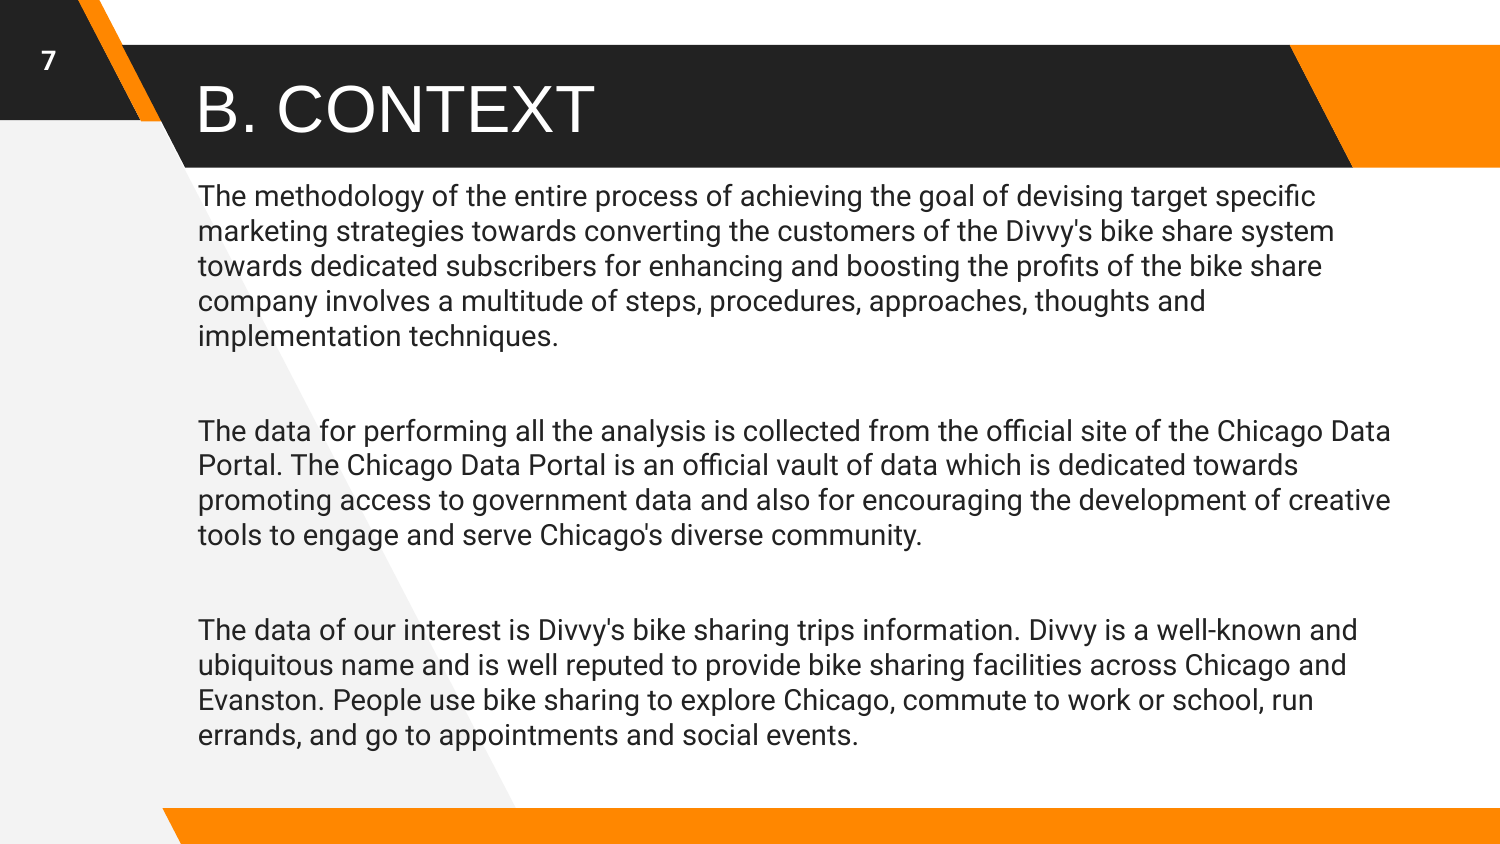

7
# B. CONTEXT
The methodology of the entire process of achieving the goal of devising target specific marketing strategies towards converting the customers of the Divvy's bike share system towards dedicated subscribers for enhancing and boosting the profits of the bike share company involves a multitude of steps, procedures, approaches, thoughts and implementation techniques.

The data for performing all the analysis is collected from the official site of the Chicago Data Portal. The Chicago Data Portal is an official vault of data which is dedicated towards promoting access to government data and also for encouraging the development of creative tools to engage and serve Chicago's diverse community.

The data of our interest is Divvy's bike sharing trips information. Divvy is a well-known and ubiquitous name and is well reputed to provide bike sharing facilities across Chicago and Evanston. People use bike sharing to explore Chicago, commute to work or school, run errands, and go to appointments and social events.